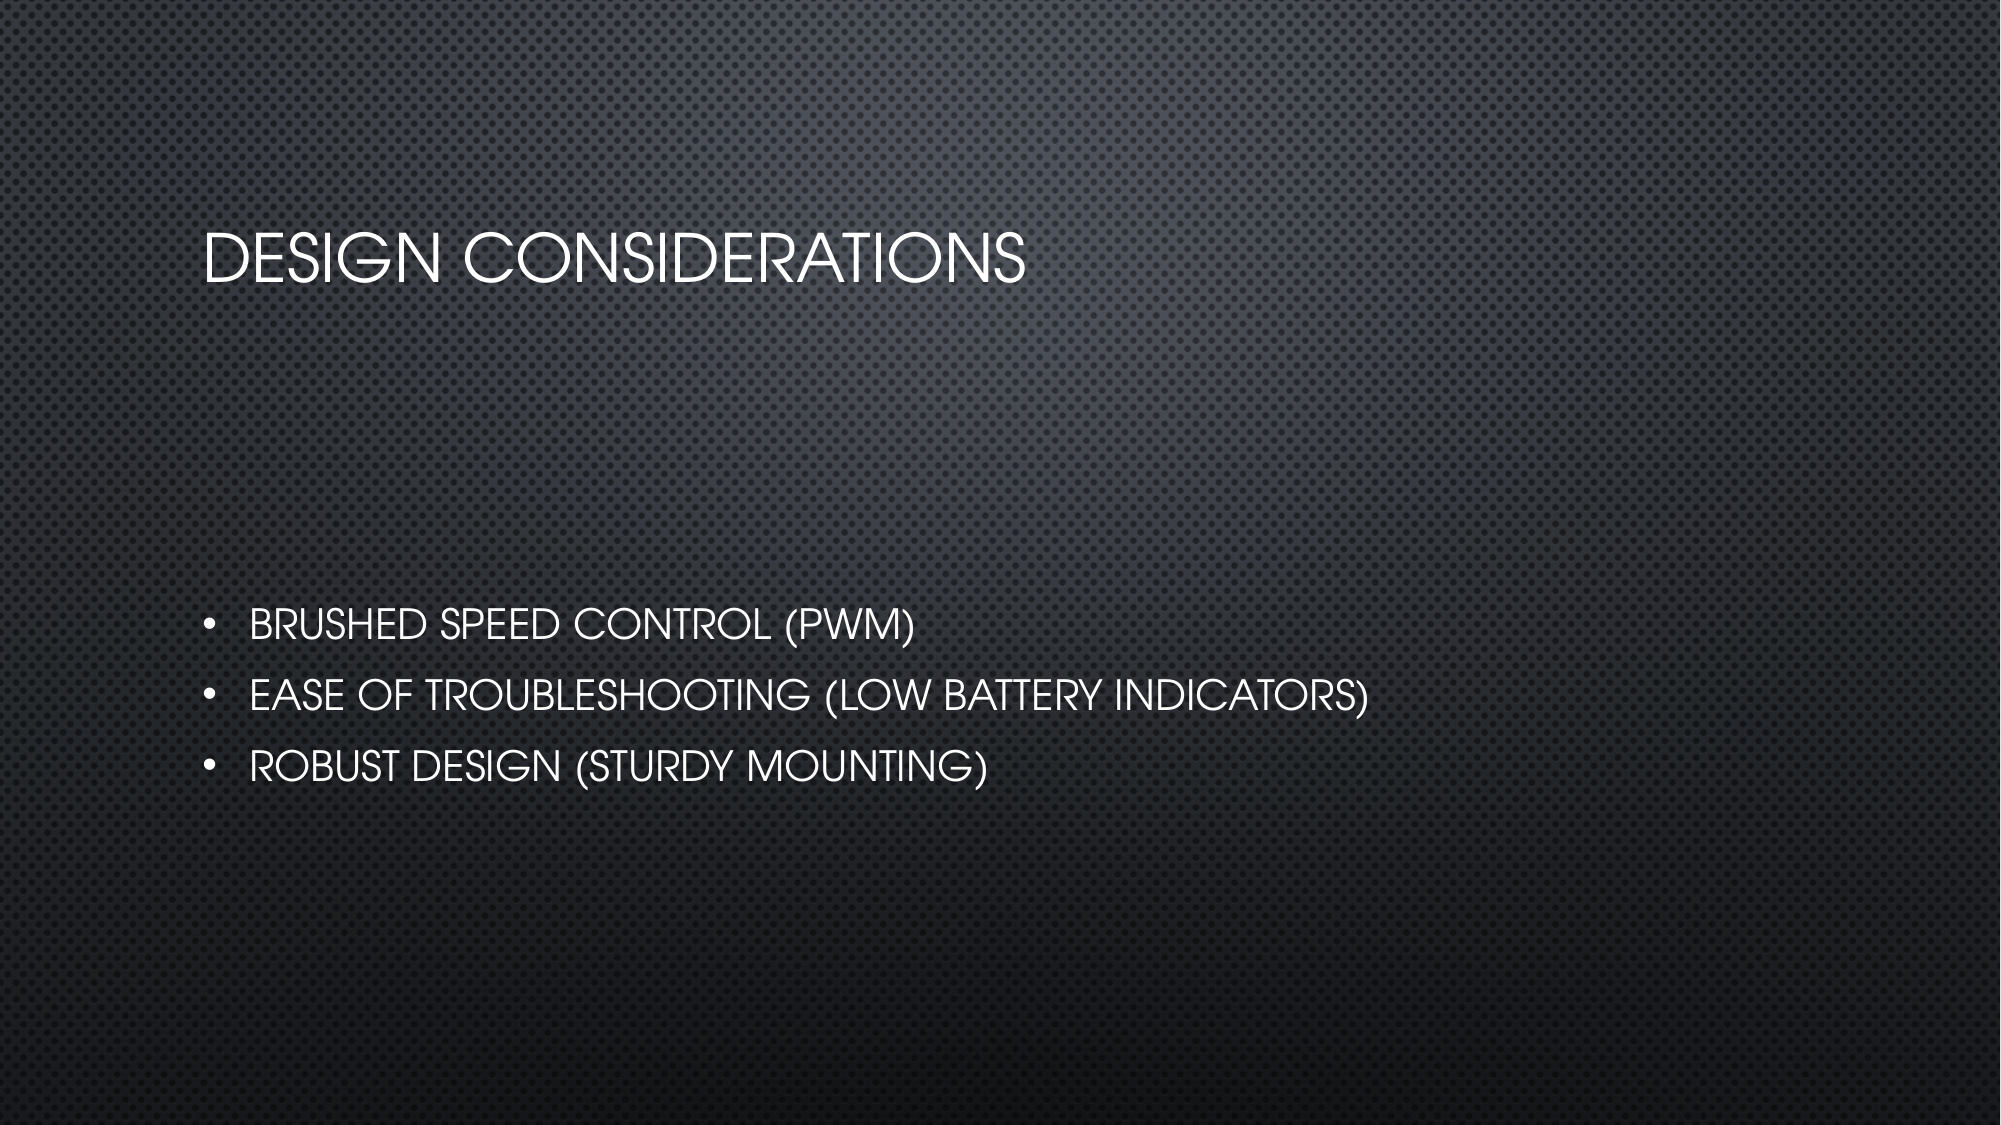

# Design Considerations
Brushed speed control (PWM)
Ease of troubleshooting (Low battery indicators)
Robust design (Sturdy mounting)